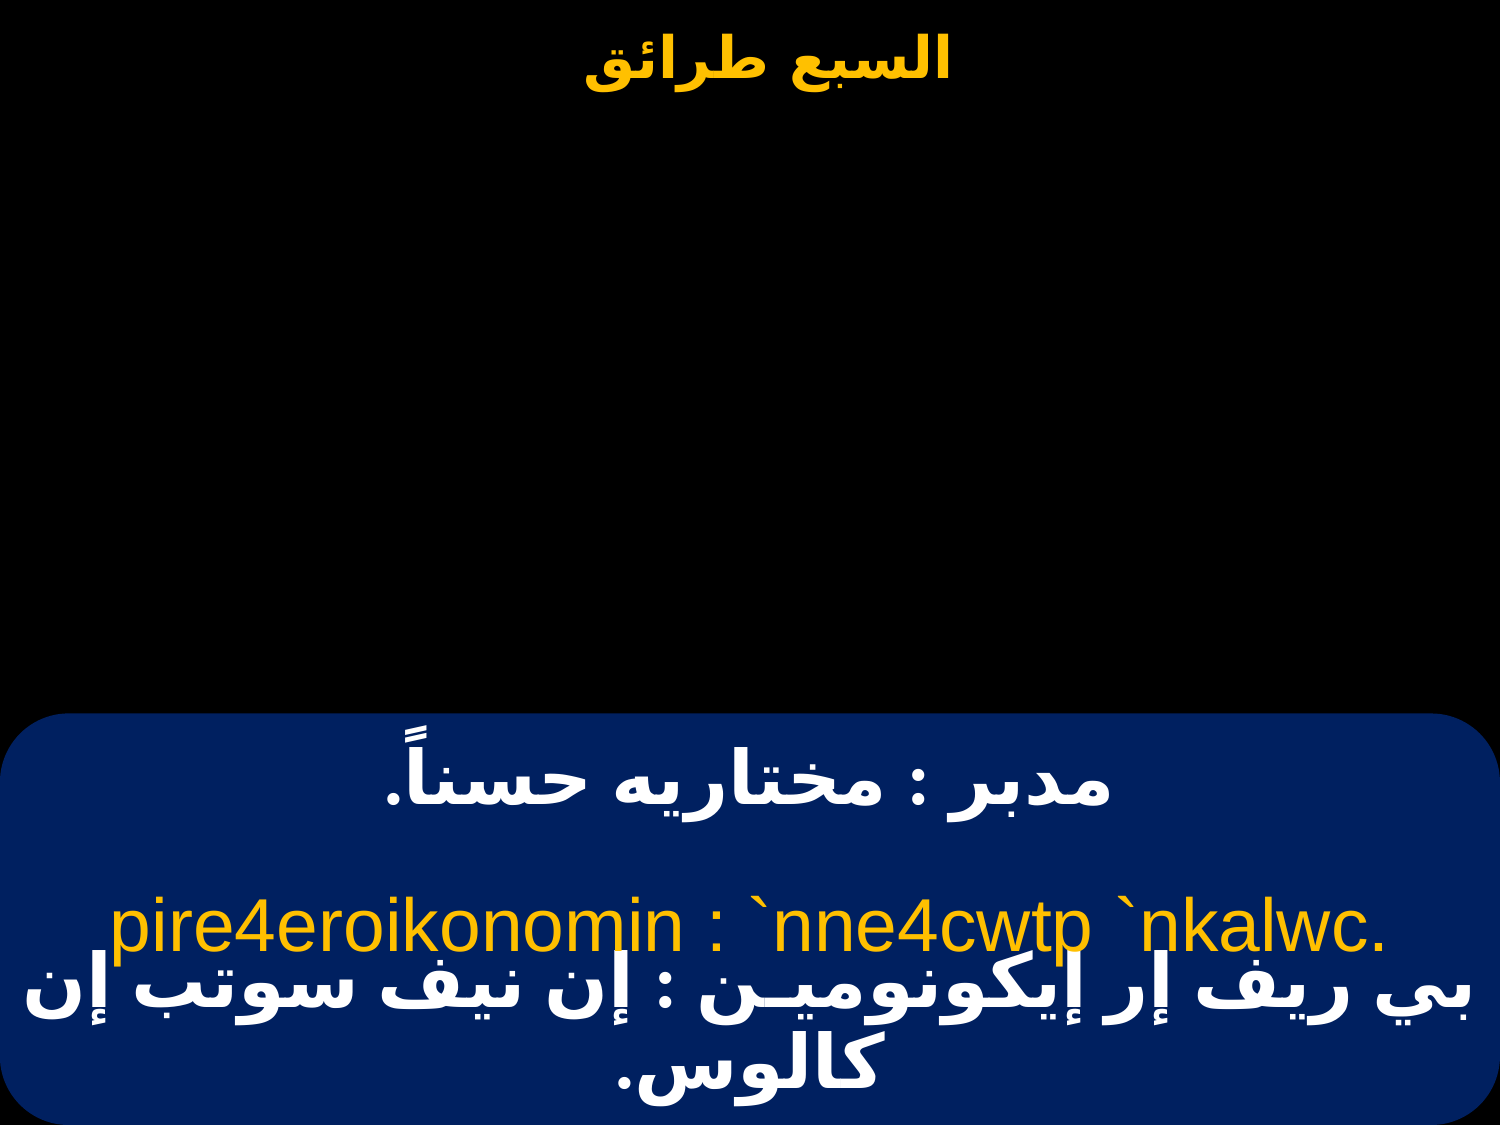

# مدبر : مختاريه حسناً.
pire4eroikonomin : `nne4cwtp `nkalwc.
بي ريف إر إيكونوميـن : إن نيف سوتب إن كالوس.